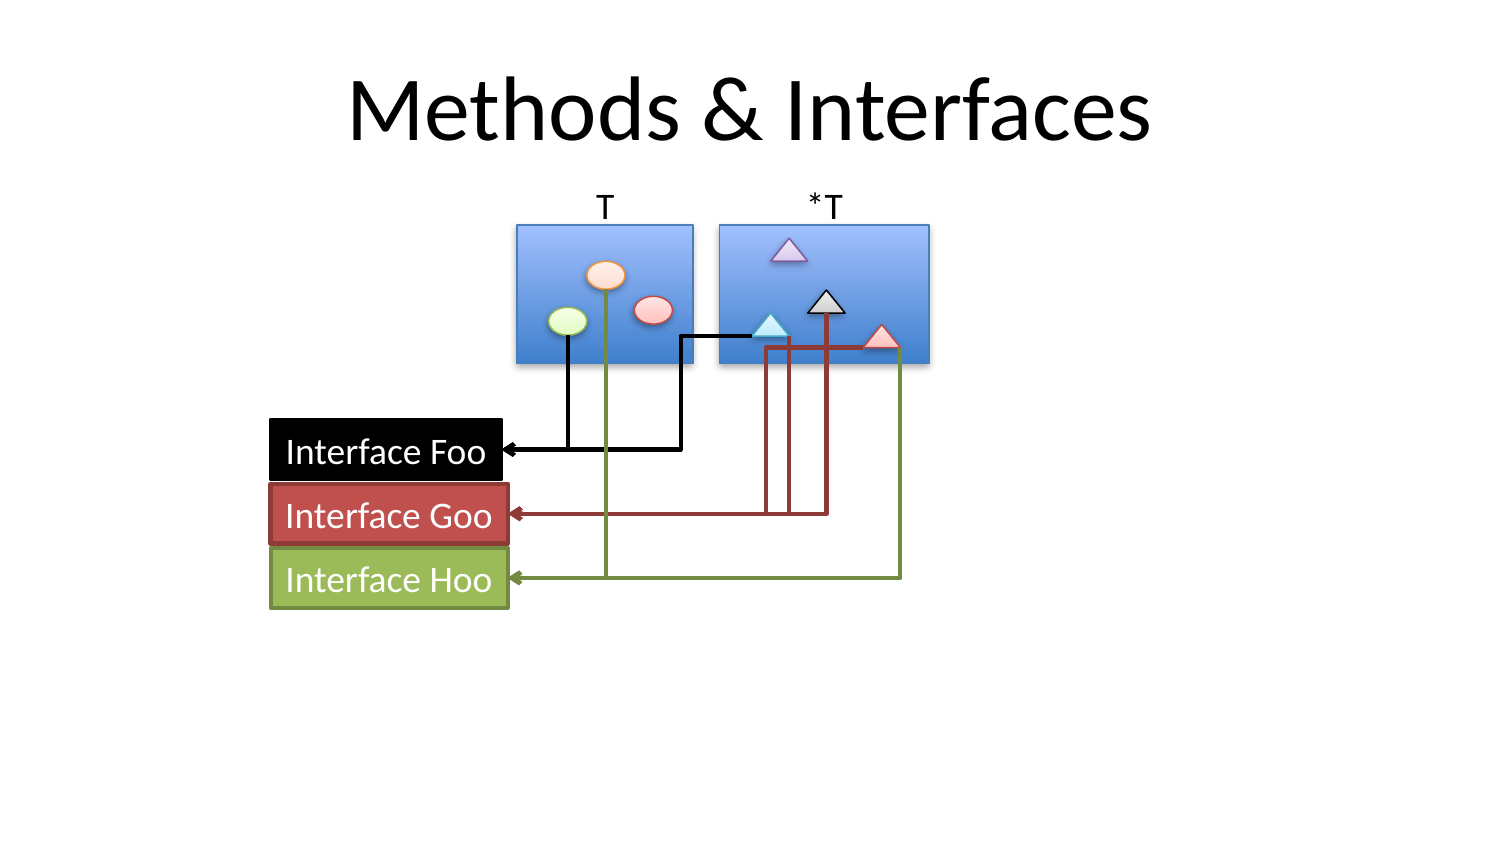

# Methods & Interfaces
T
*T

Interface Foo
Interface Goo
Interface Hoo